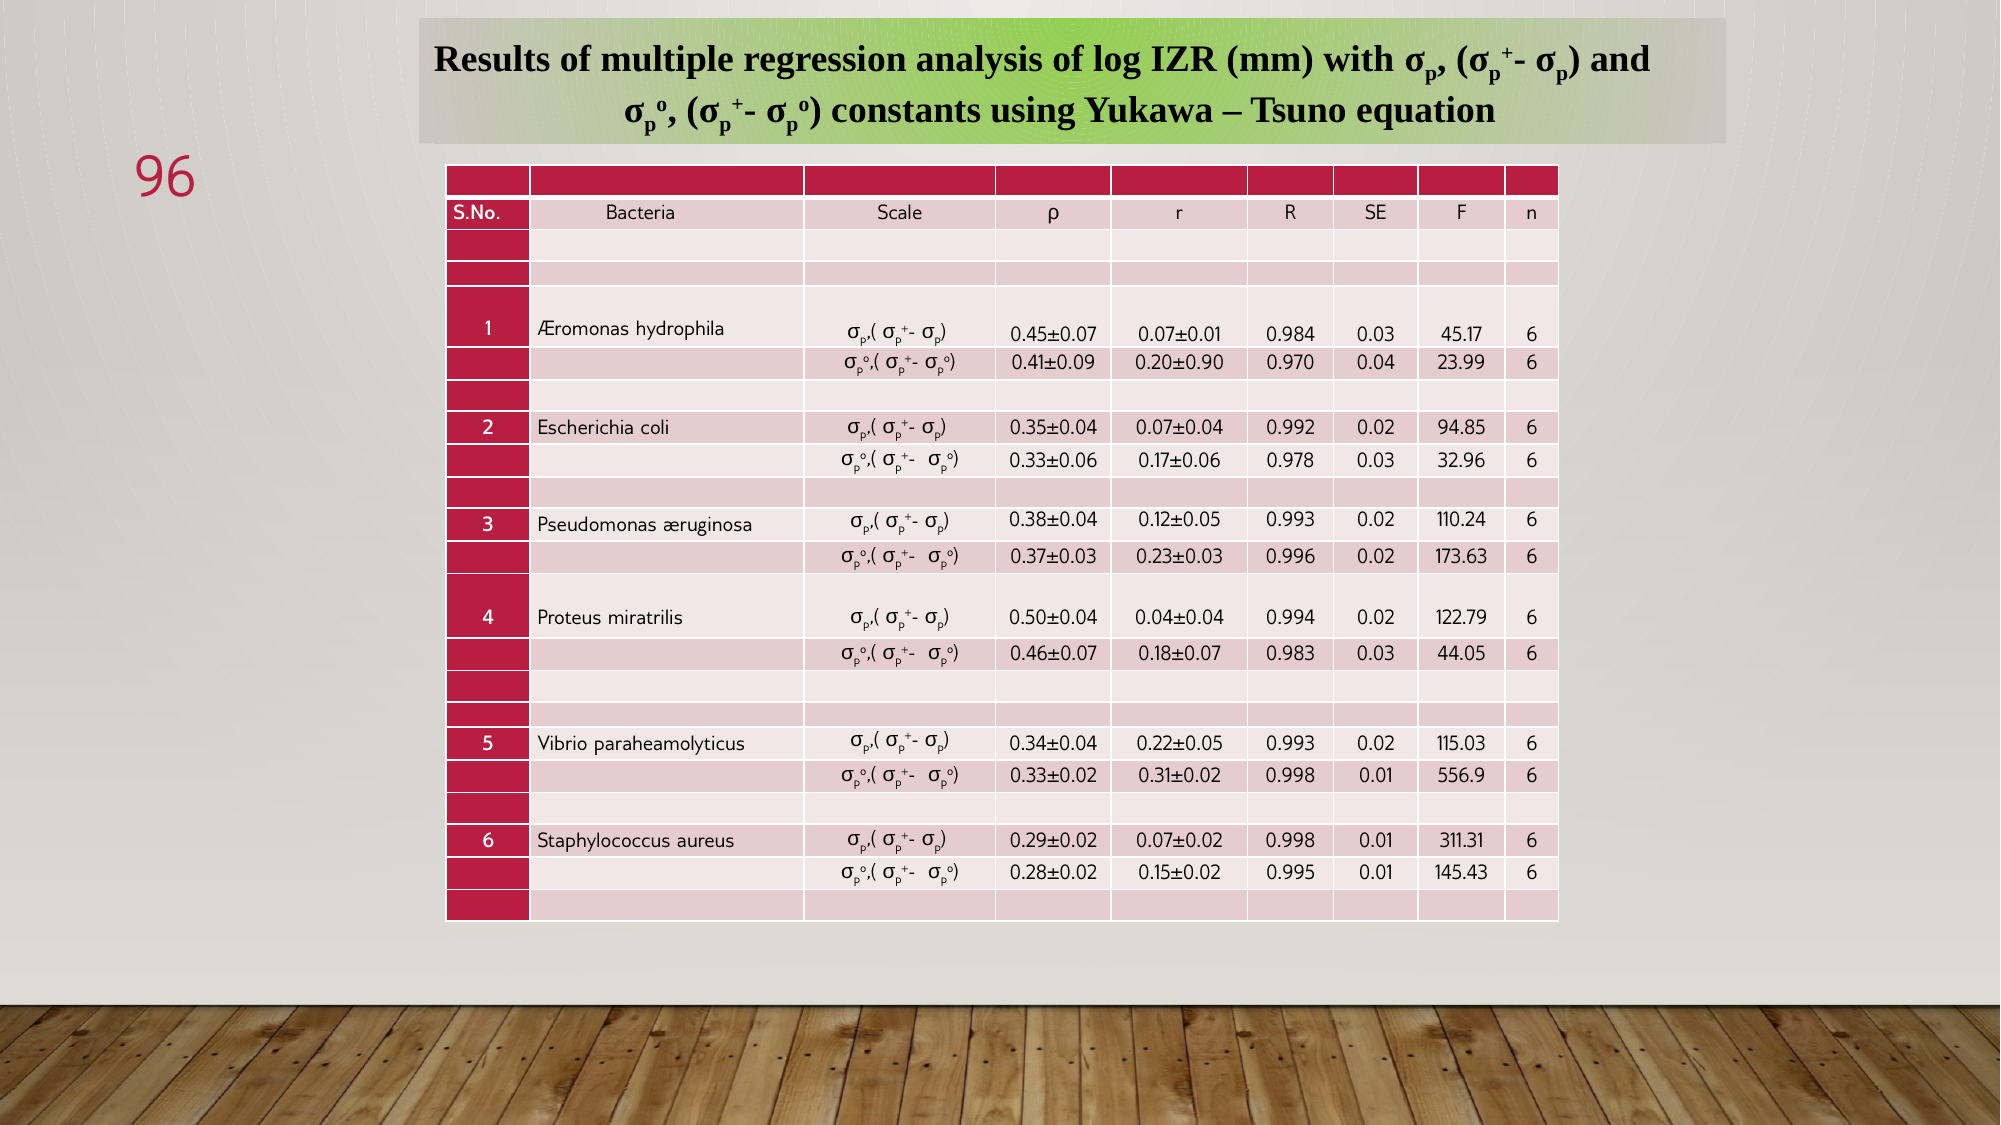

Results of multiple regression analysis of log IZR (mm) with σp, (σp+- σp) and
                    σpo, (σp+- σpo) constants using Yukawa – Tsuno equation
96
|  |  |  |  |  |  |  |  |  |
| --- | --- | --- | --- | --- | --- | --- | --- | --- |
| S.No. | Bacteria | Scale | ρ | r | R | SE | F | n |
|  |  |  |  |  |  |  |  |  |
|  |  |  |  |  |  |  |  |  |
| 1 | Aeromonas hydrophila | σp,( σp+- σp) | 0.45±0.07 | 0.07±0.01 | 0.984 | 0.03 | 45.17 | 6 |
|  |  | σpo,( σp+- σpo) | 0.41±0.09 | 0.20±0.90 | 0.970 | 0.04 | 23.99 | 6 |
|  |  |  |  |  |  |  |  |  |
| 2 | Escherichia coli | σp,( σp+- σp) | 0.35±0.04 | 0.07±0.04 | 0.992 | 0.02 | 94.85 | 6 |
|  |  | σpo,( σp+-  σpo) | 0.33±0.06 | 0.17±0.06 | 0.978 | 0.03 | 32.96 | 6 |
|  |  |  |  |  |  |  |  |  |
| 3 | Pseudomonas aeruginosa | σp,( σp+- σp) | 0.38±0.04 | 0.12±0.05 | 0.993 | 0.02 | 110.24 | 6 |
|  |  | σpo,( σp+-  σpo) | 0.37±0.03 | 0.23±0.03 | 0.996 | 0.02 | 173.63 | 6 |
| 4 | Proteus miratrilis | σp,( σp+- σp) | 0.50±0.04 | 0.04±0.04 | 0.994 | 0.02 | 122.79 | 6 |
|  |  | σpo,( σp+-  σpo) | 0.46±0.07 | 0.18±0.07 | 0.983 | 0.03 | 44.05 | 6 |
|  |  |  |  |  |  |  |  |  |
|  |  |  |  |  |  |  |  |  |
| 5 | Vibrio paraheamolyticus | σp,( σp+- σp) | 0.34±0.04 | 0.22±0.05 | 0.993 | 0.02 | 115.03 | 6 |
|  |  | σpo,( σp+-  σpo) | 0.33±0.02 | 0.31±0.02 | 0.998 | 0.01 | 556.9 | 6 |
|  |  |  |  |  |  |  |  |  |
| 6 | Staphylococcus aureus | σp,( σp+- σp) | 0.29±0.02 | 0.07±0.02 | 0.998 | 0.01 | 311.31 | 6 |
|  |  | σpo,( σp+-  σpo) | 0.28±0.02 | 0.15±0.02 | 0.995 | 0.01 | 145.43 | 6 |
|  |  |  |  |  |  |  |  |  |